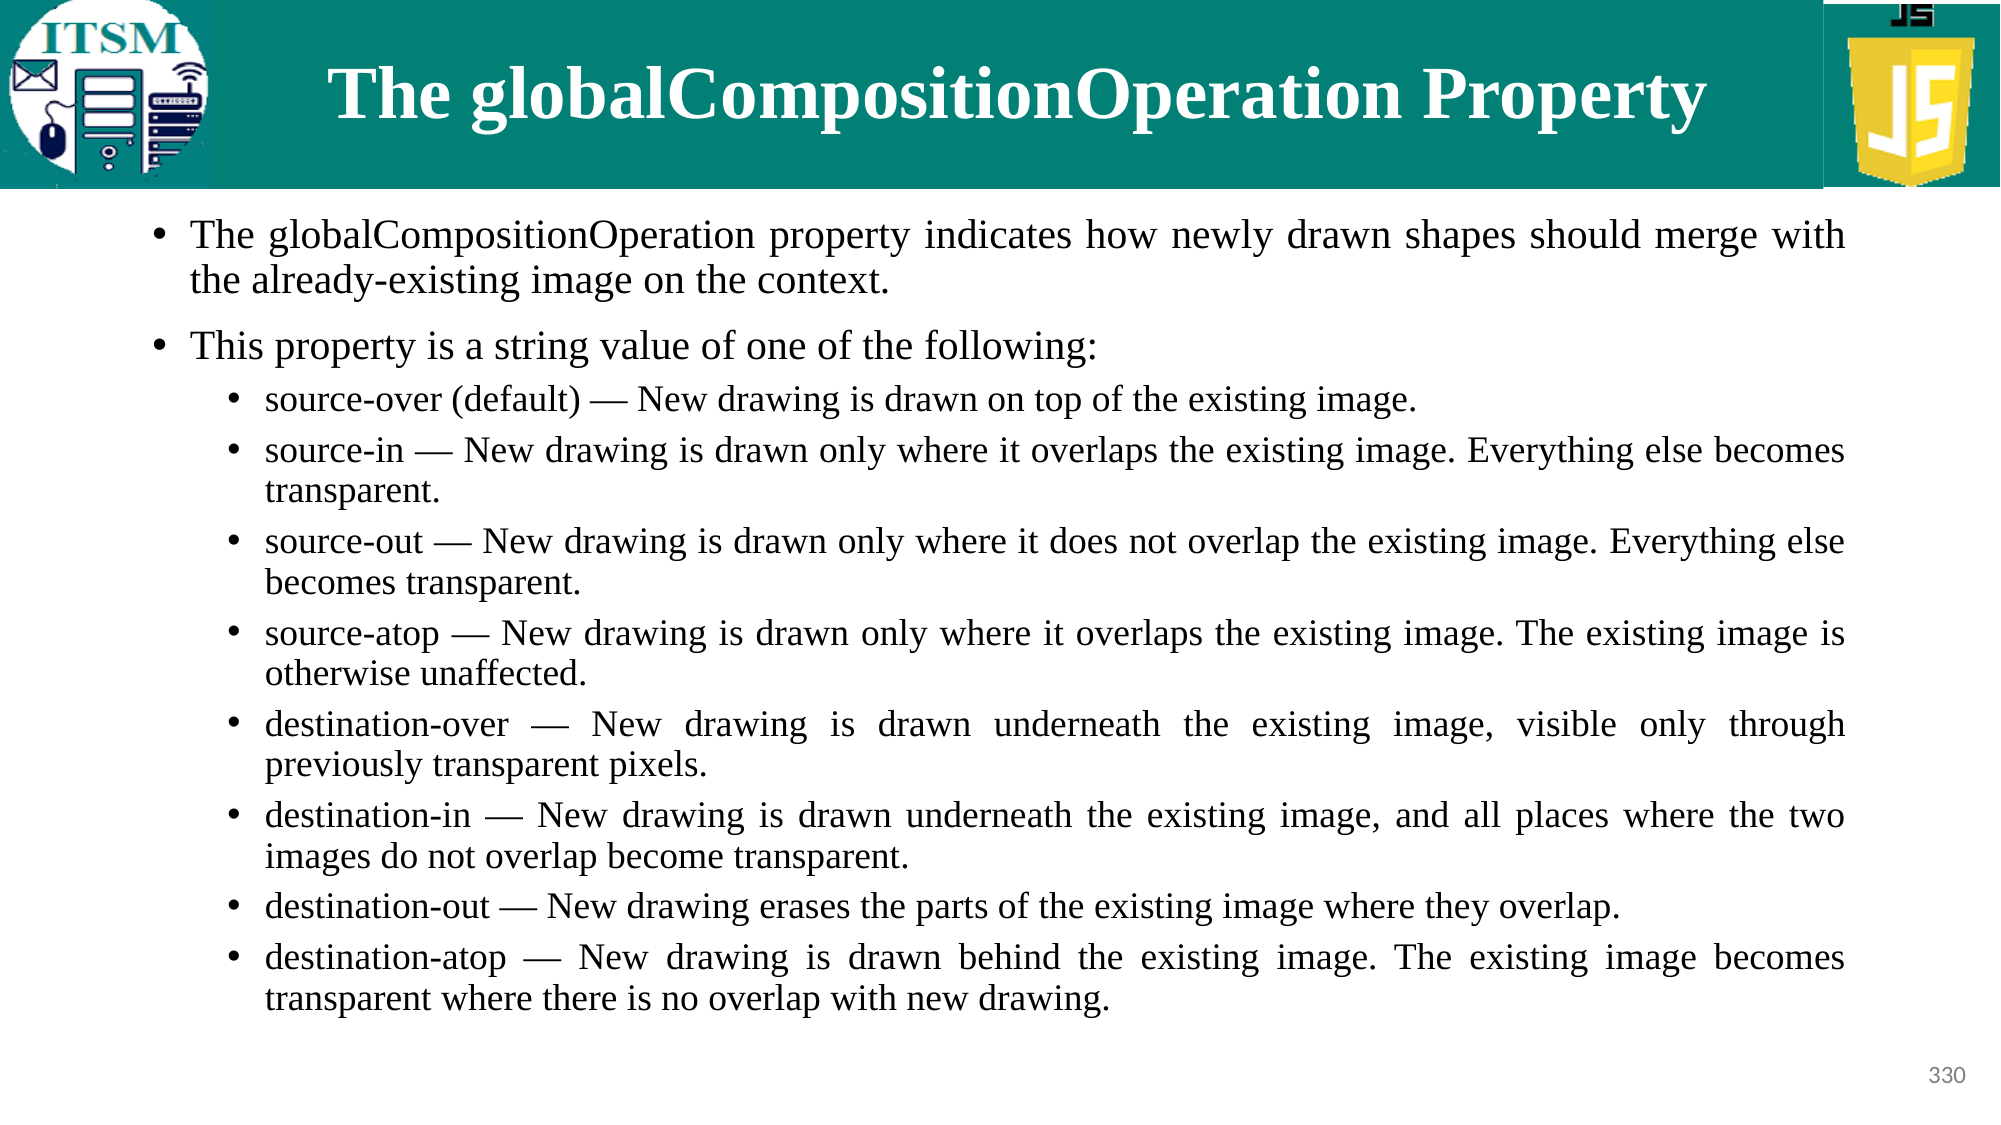

# The globalCompositionOperation Property
The globalCompositionOperation property indicates how newly drawn shapes should merge with the already-existing image on the context.
This property is a string value of one of the following:
source-over (default) — New drawing is drawn on top of the existing image.
source-in — New drawing is drawn only where it overlaps the existing image. Everything else becomes transparent.
source-out — New drawing is drawn only where it does not overlap the existing image. Everything else becomes transparent.
source-atop — New drawing is drawn only where it overlaps the existing image. The existing image is otherwise unaffected.
destination-over — New drawing is drawn underneath the existing image, visible only through previously transparent pixels.
destination-in — New drawing is drawn underneath the existing image, and all places where the two images do not overlap become transparent.
destination-out — New drawing erases the parts of the existing image where they overlap.
destination-atop — New drawing is drawn behind the existing image. The existing image becomes transparent where there is no overlap with new drawing.

330